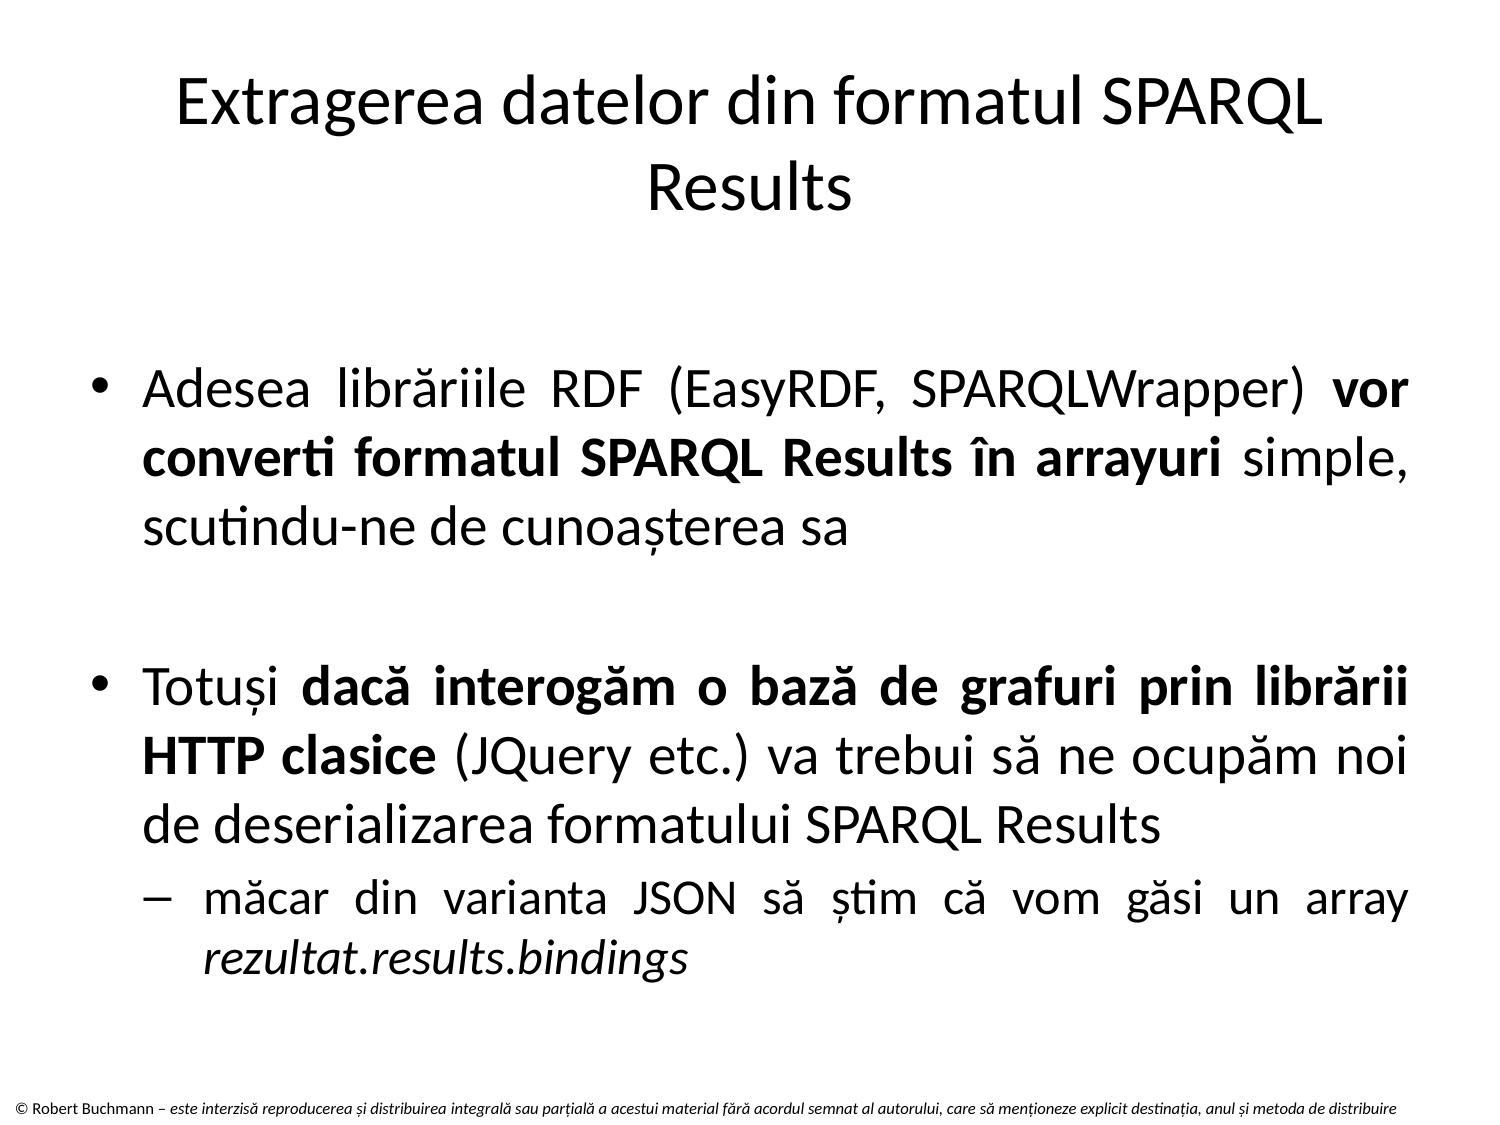

# Extragerea datelor din formatul SPARQL Results

Adesea librăriile RDF (EasyRDF, SPARQLWrapper) vor converti formatul SPARQL Results în arrayuri simple, scutindu-ne de cunoașterea sa

Totuși dacă interogăm o bază de grafuri prin librării HTTP clasice (JQuery etc.) va trebui să ne ocupăm noi de deserializarea formatului SPARQL Results
măcar din varianta JSON să știm că vom găsi un array rezultat.results.bindings